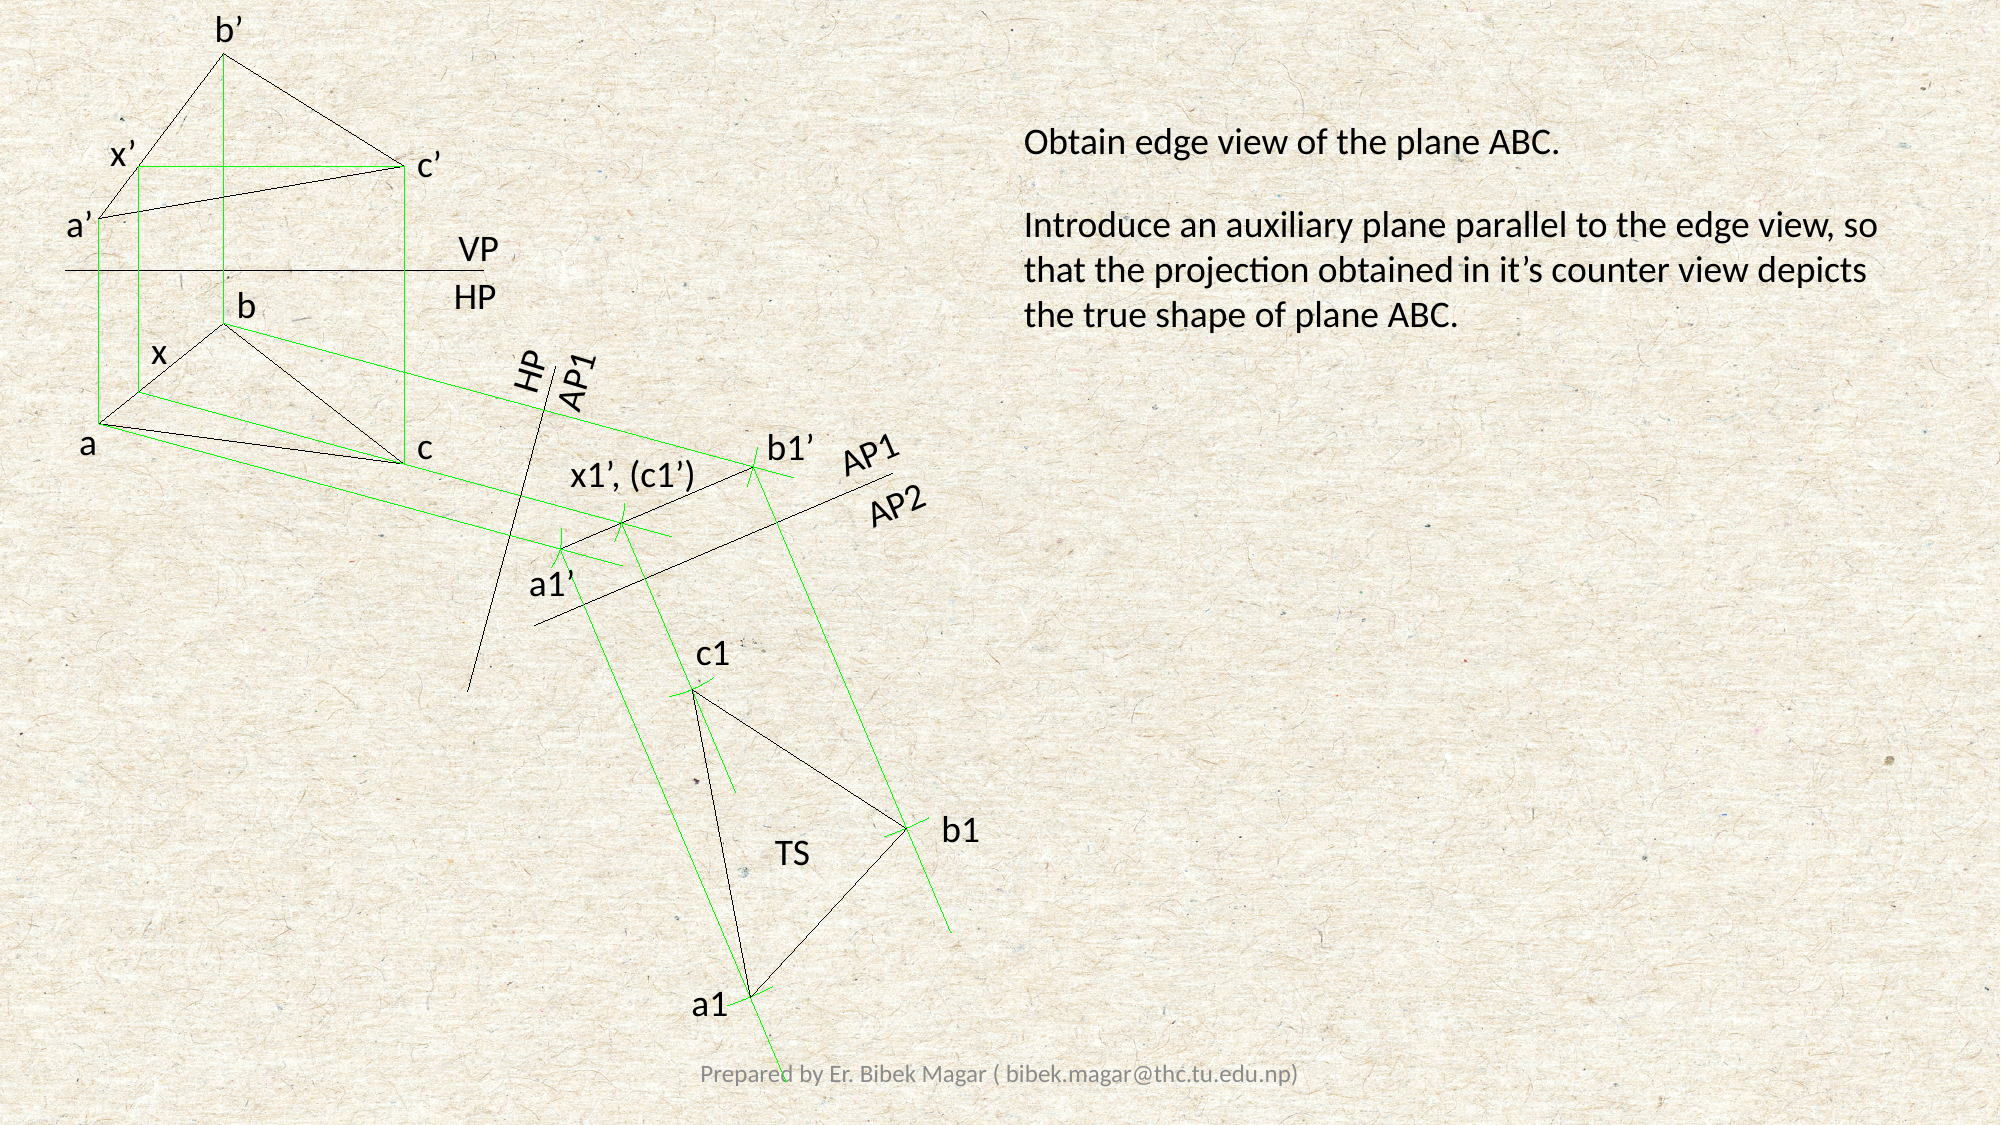

b’

Obtain edge view of the plane ABC.
x’
c’

Introduce an auxiliary plane parallel to the edge view, so that the projection obtained in it’s counter view depicts the true shape of plane ABC.
a’
VP

HP

b
x

HP
AP1

a
c
b1’
AP1

x1’, (c1’)

AP2

a1’
c1

b1

TS

a1

Prepared by Er. Bibek Magar ( bibek.magar@thc.tu.edu.np)